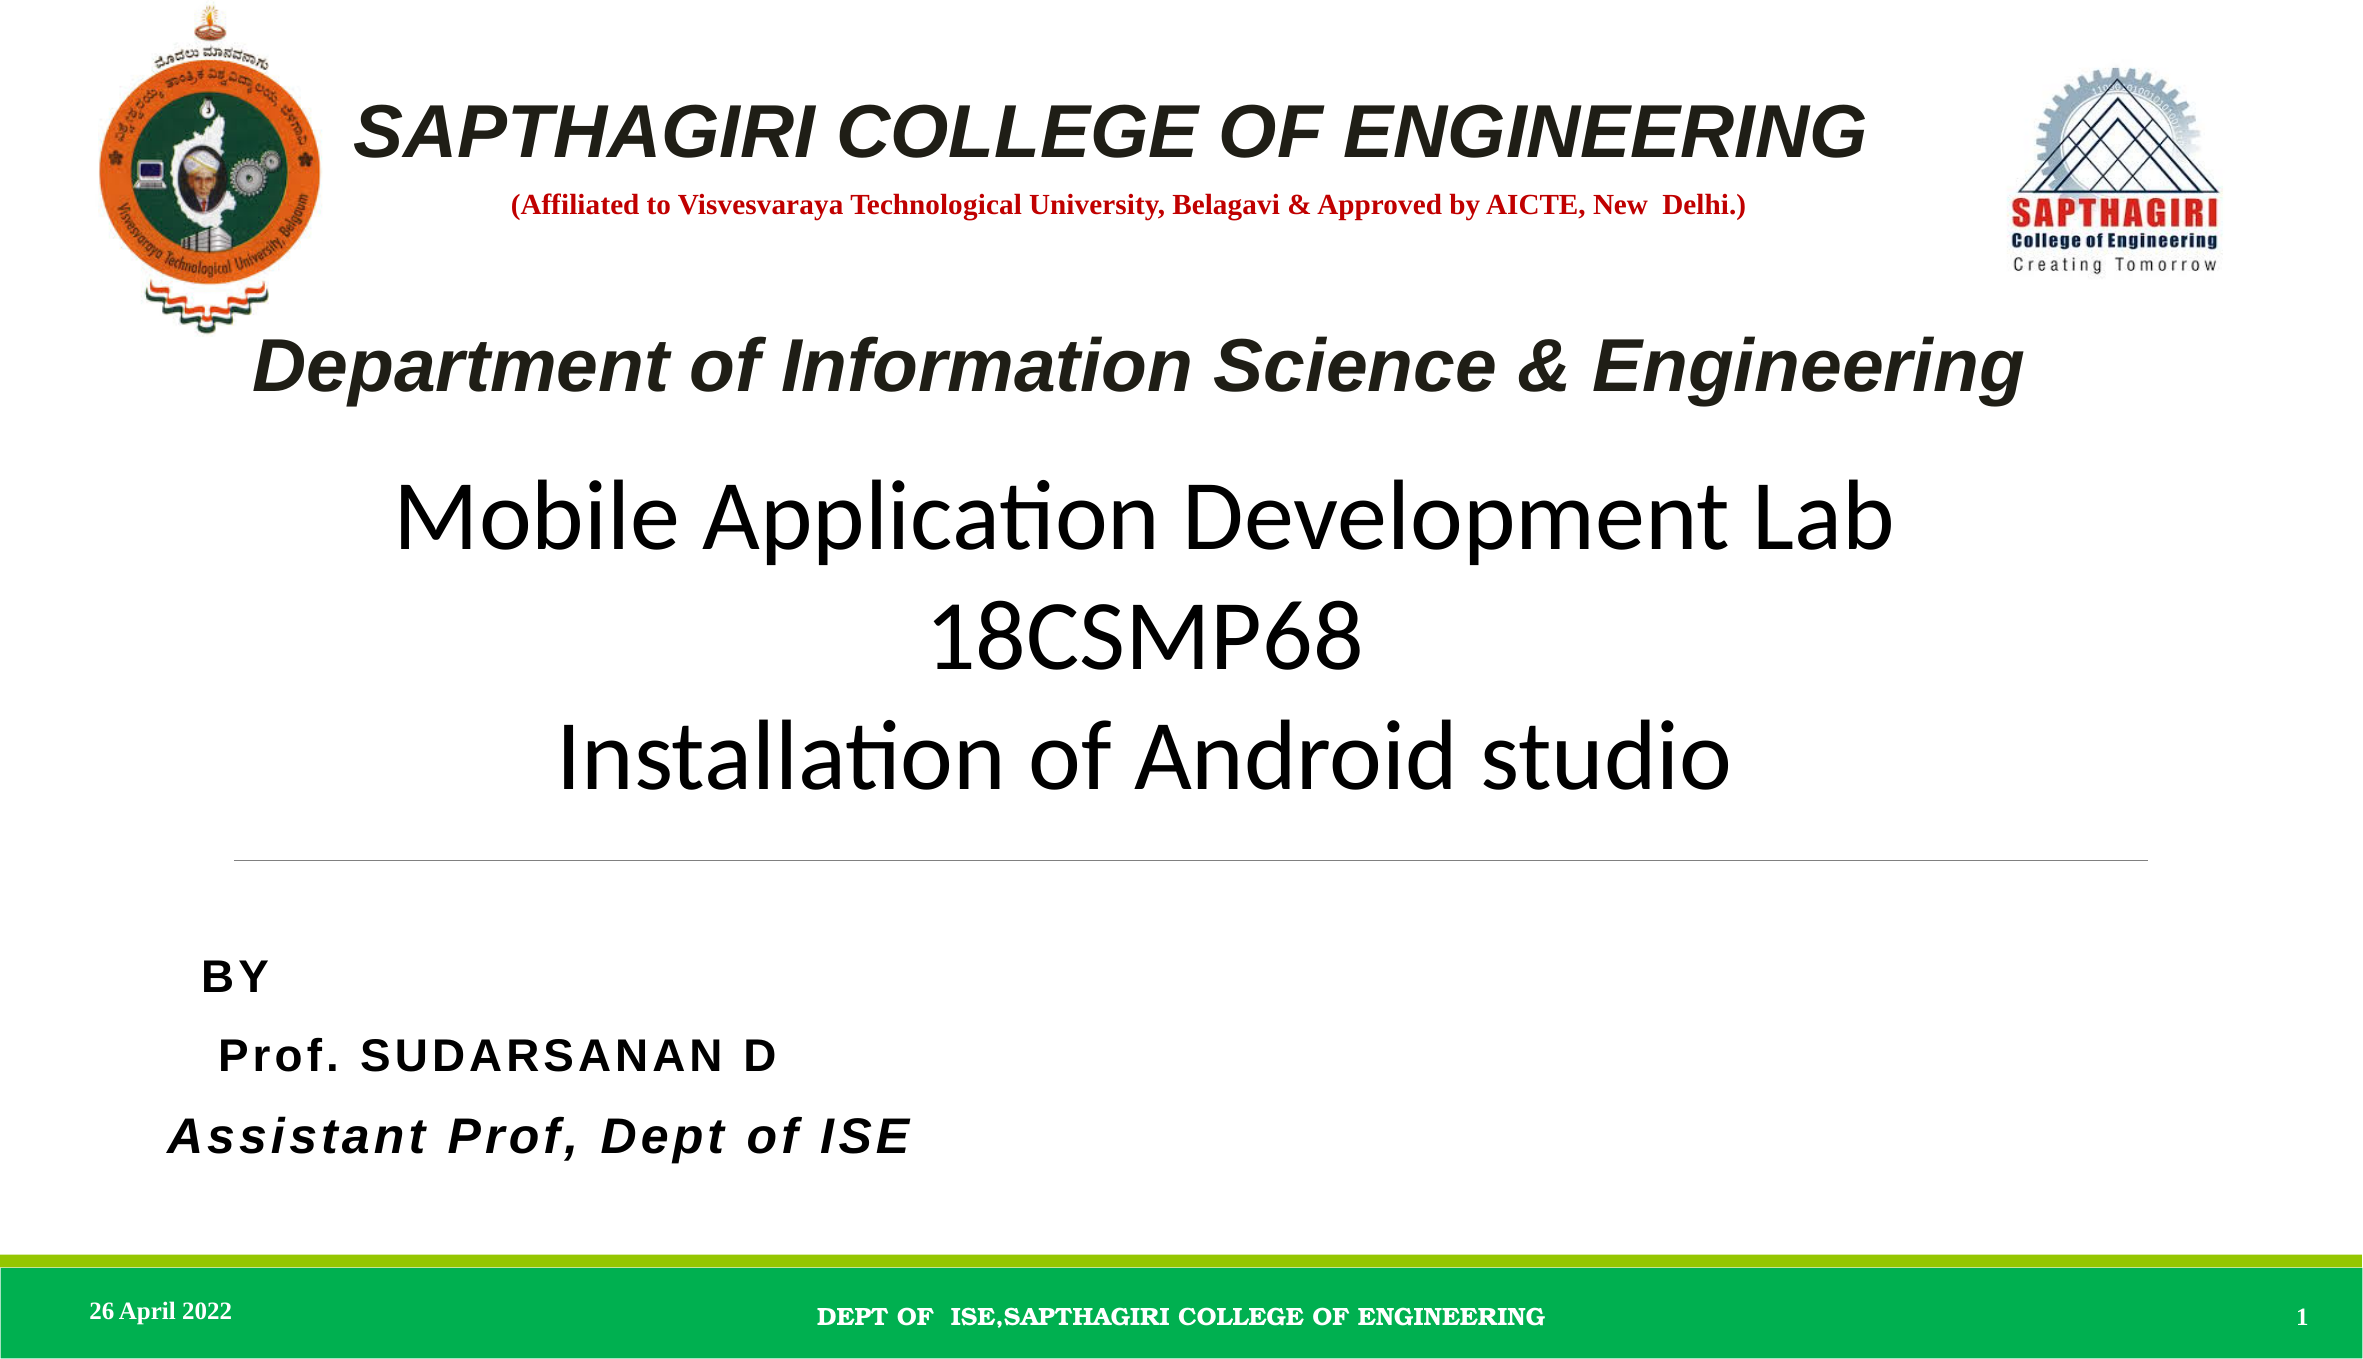

SAPTHAGIRI COLLEGE OF ENGINEERING
(Affiliated to Visvesvaraya Technological University, Belagavi & Approved by AICTE, New  Delhi.)

Department of Information Science & Engineering
Mobile Application Development Lab
18CSMP68
Installation of Android studio

  BY
   Prof. SUDARSANAN D
Assistant Prof, Dept of ISE
26 April 2022
Dept of  ISE,SAPTHAGIRI COLLEGE OF ENGINEERING
1